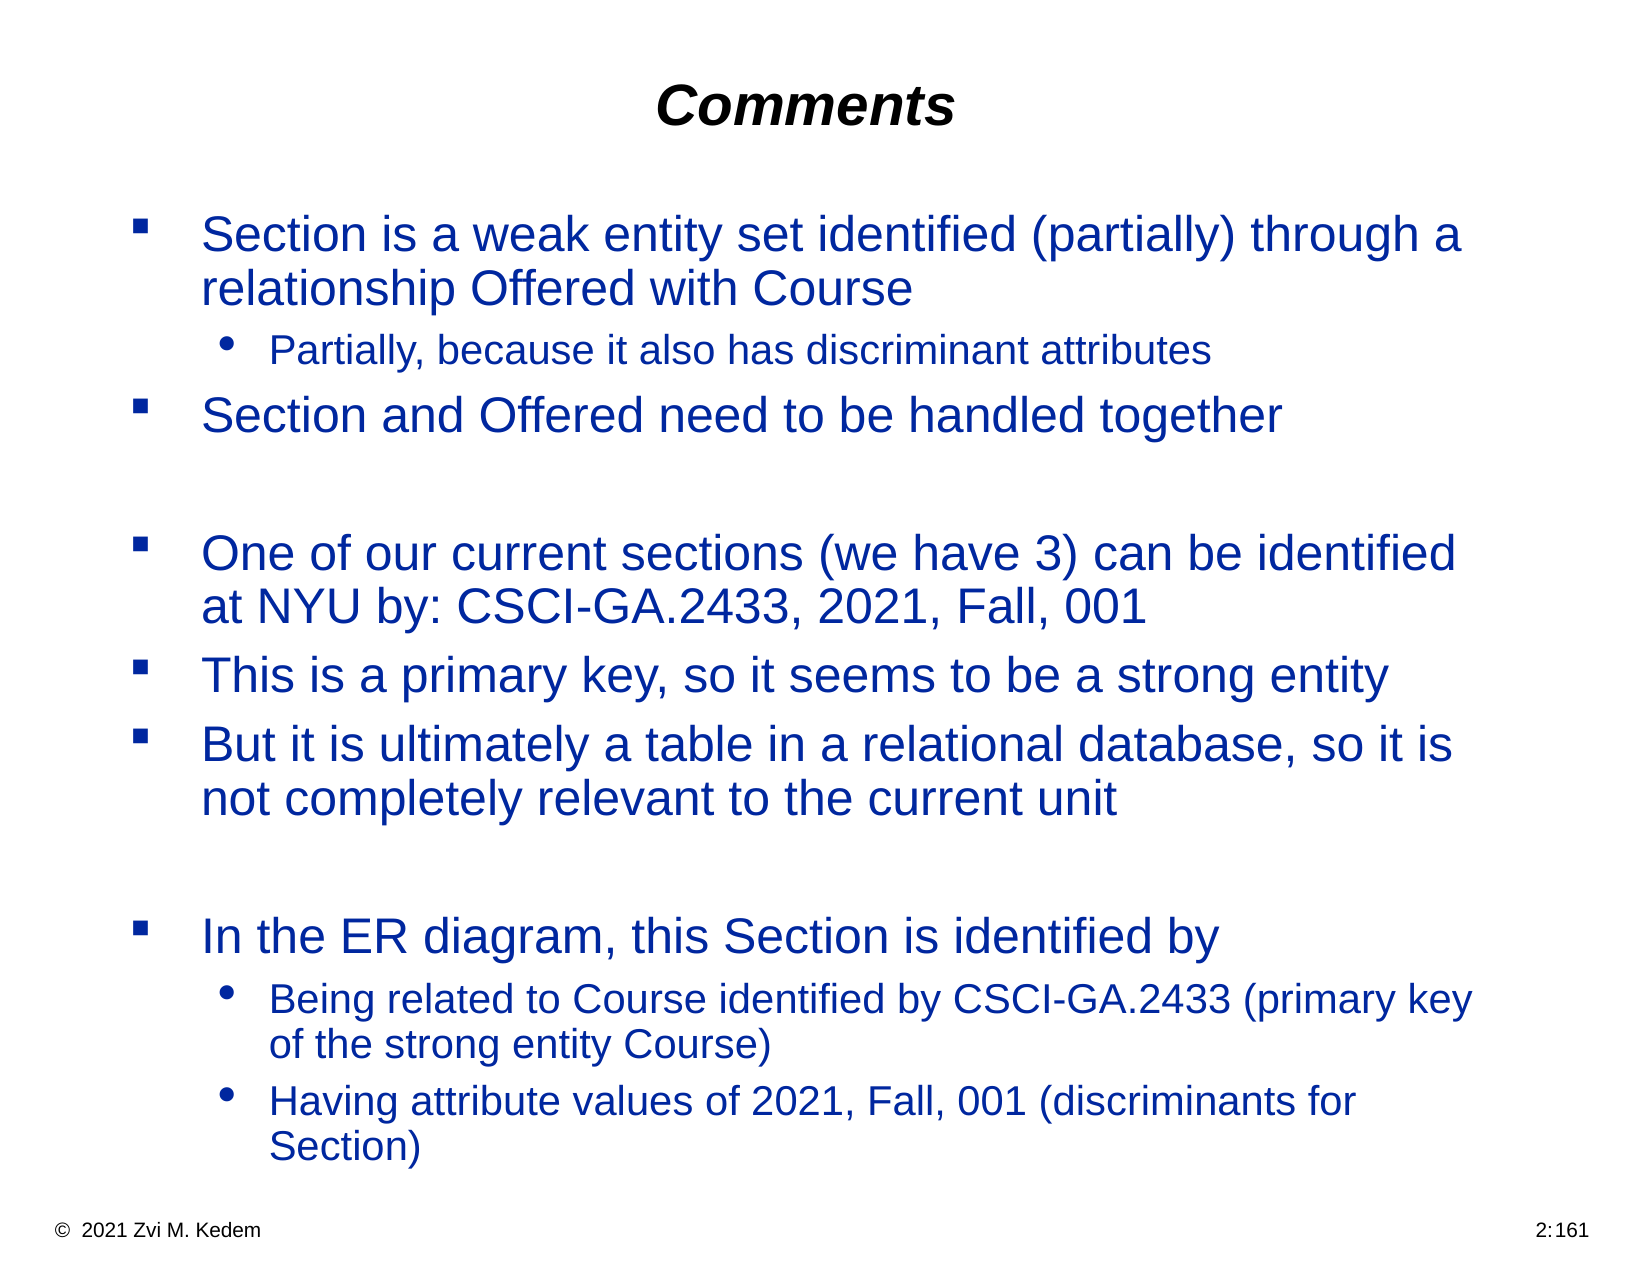

# Comments
Section is a weak entity set identified (partially) through a relationship Offered with Course
Partially, because it also has discriminant attributes
Section and Offered need to be handled together

One of our current sections (we have 3) can be identified at NYU by: CSCI-GA.2433, 2021, Fall, 001
This is a primary key, so it seems to be a strong entity
But it is ultimately a table in a relational database, so it is not completely relevant to the current unit

In the ER diagram, this Section is identified by
Being related to Course identified by CSCI-GA.2433 (primary key of the strong entity Course)
Having attribute values of 2021, Fall, 001 (discriminants for Section)